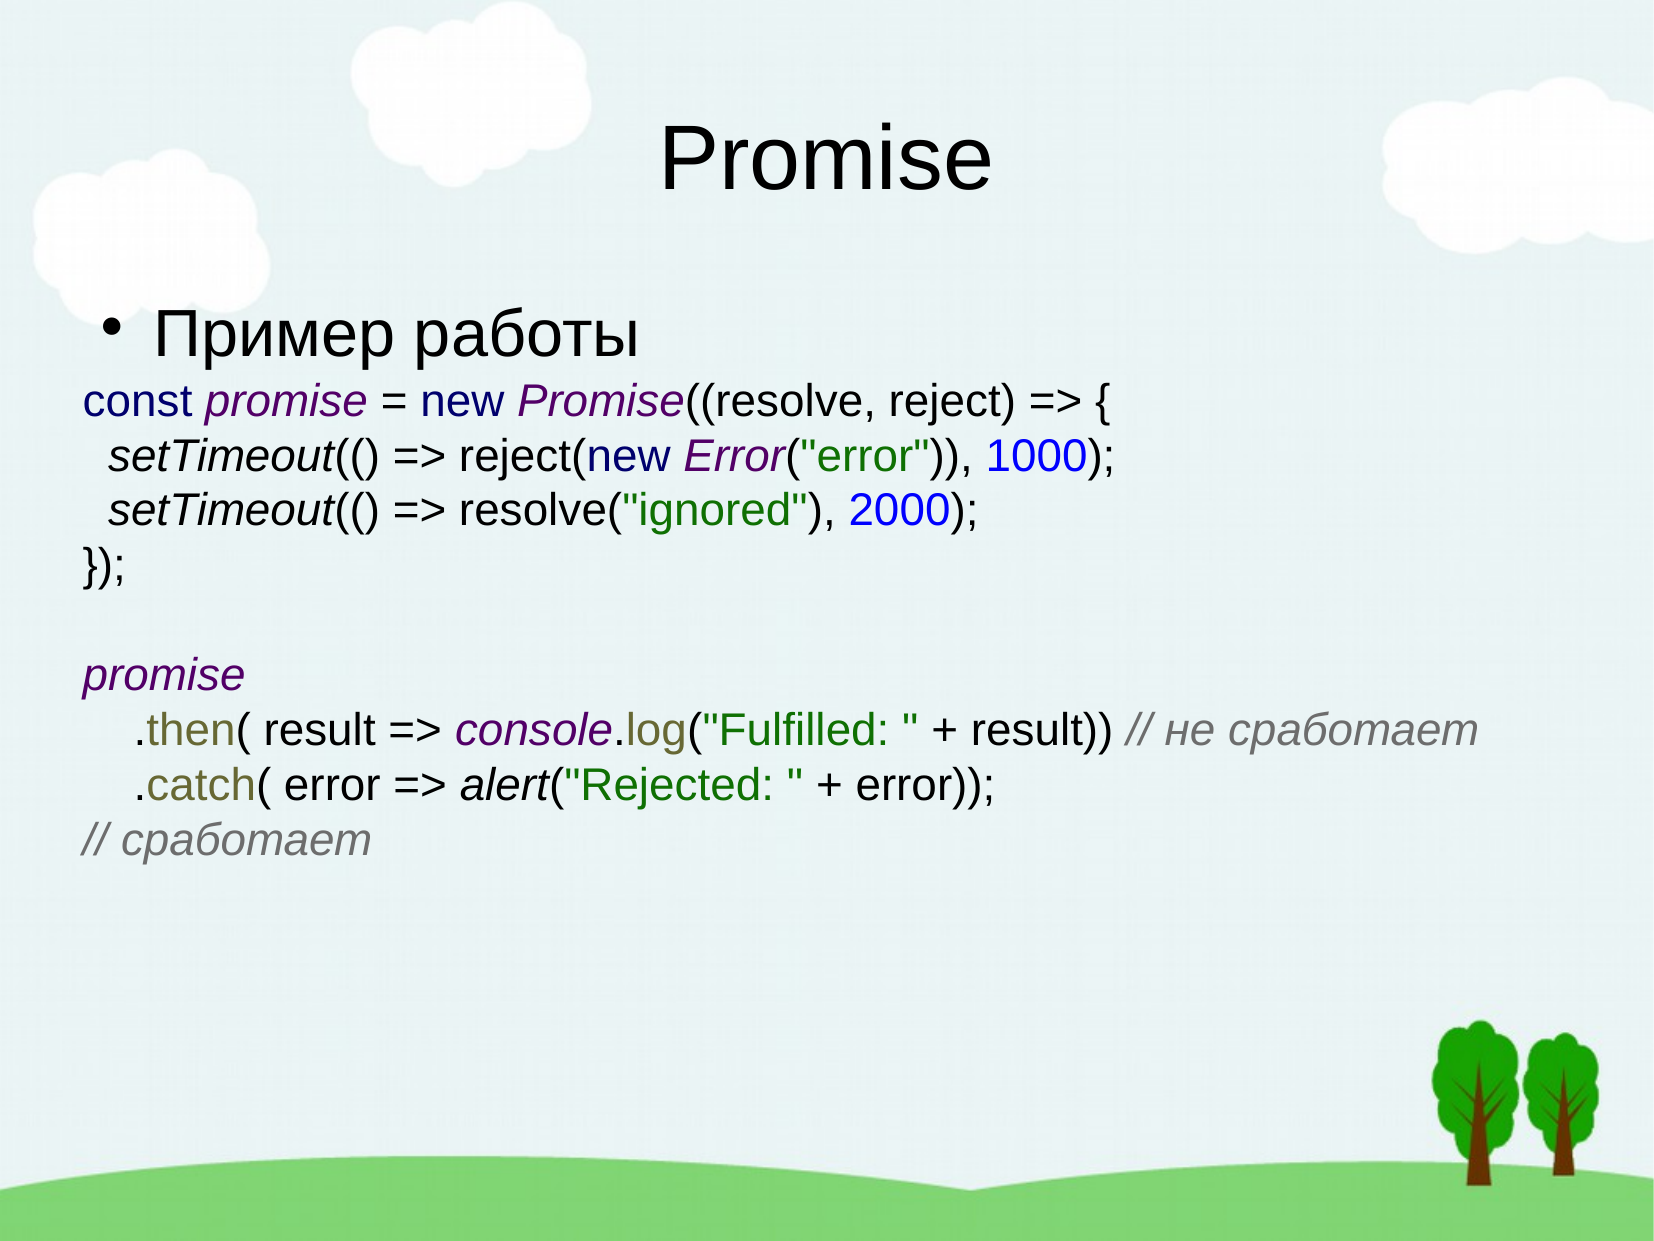

Promise

Пример работы
const promise = new Promise((resolve, reject) => {
  setTimeout(() => reject(new Error("error")), 1000);
  setTimeout(() => resolve("ignored"), 2000);
});

promise
    .then( result => console.log("Fulfilled: " + result)) // не сработает
    .catch( error => alert("Rejected: " + error));
// сработает